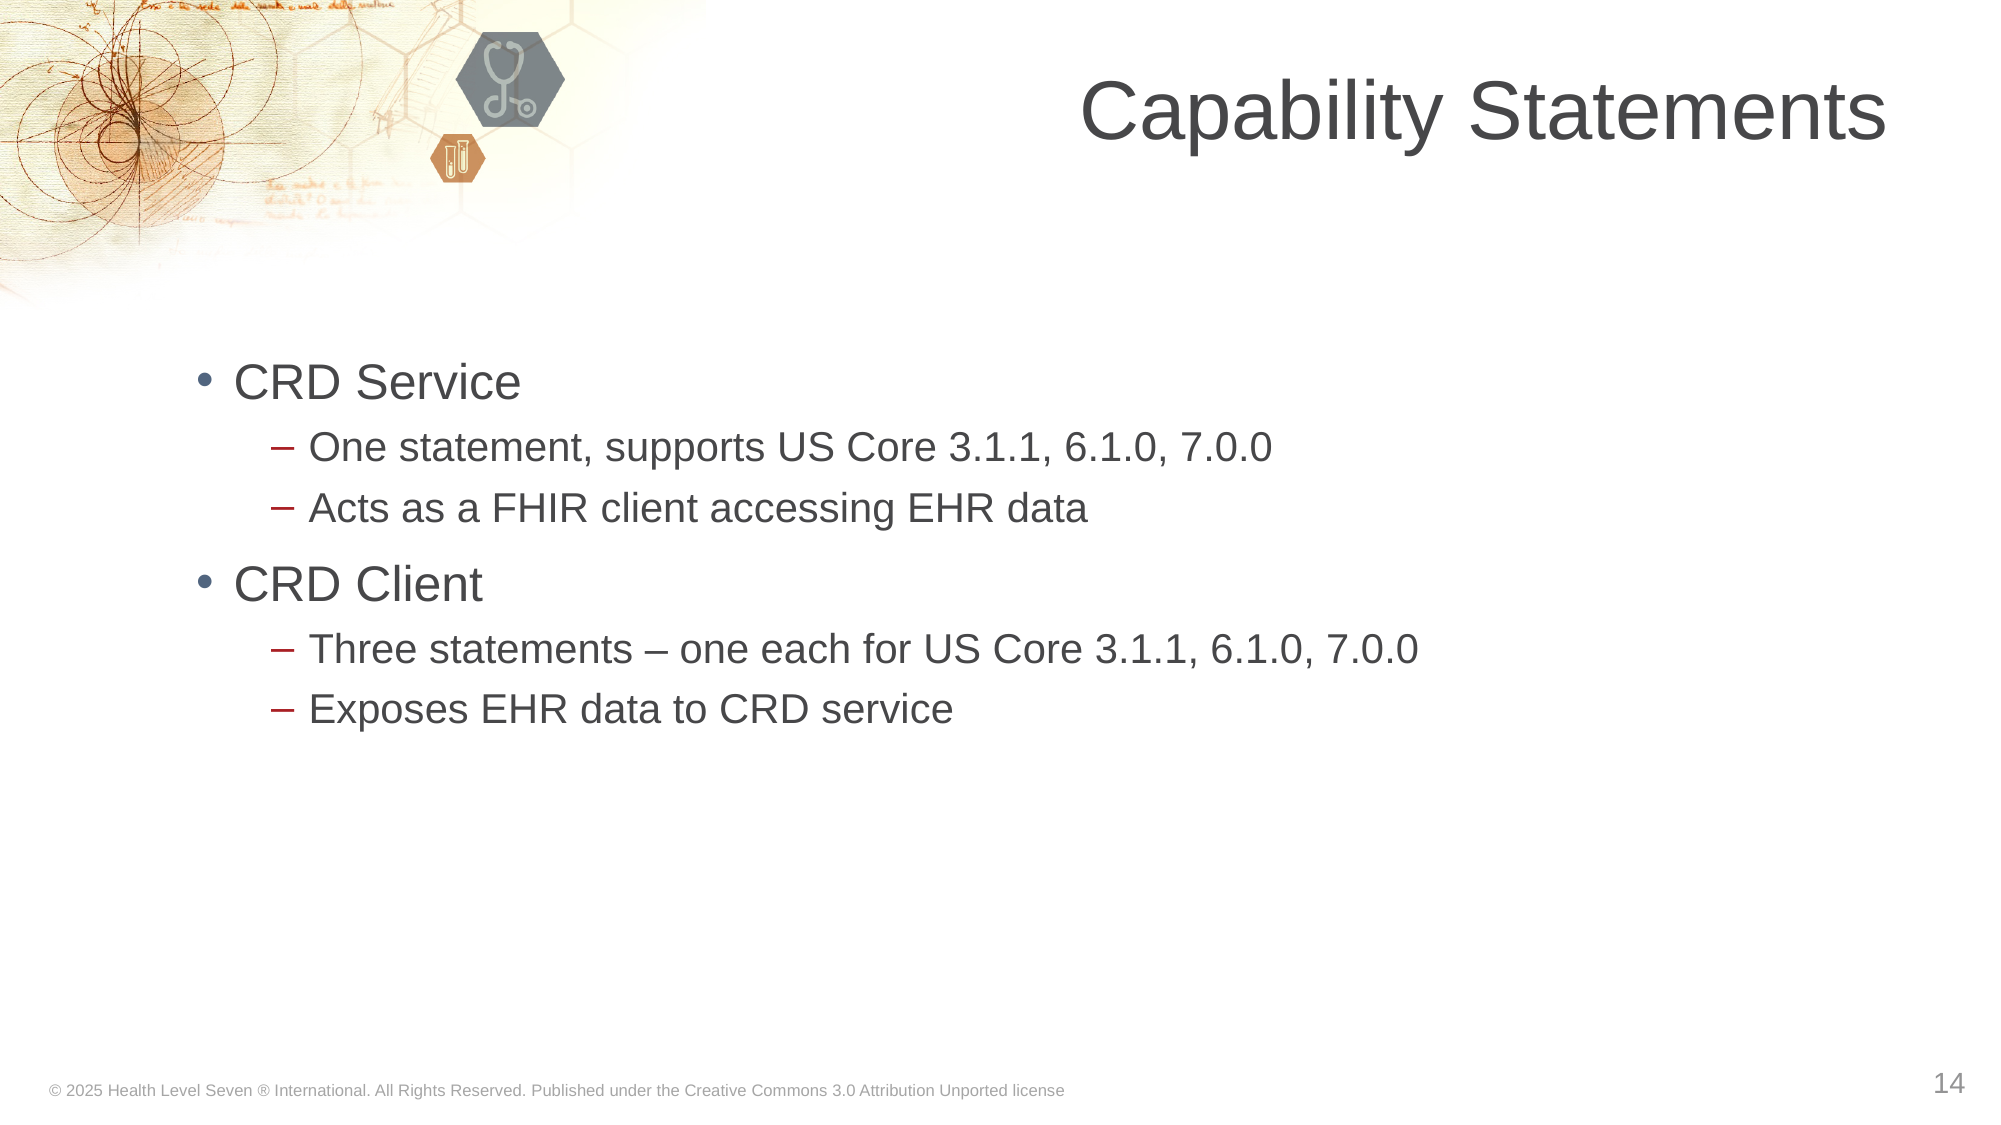

# Capability Statements
CRD Service
One statement, supports US Core 3.1.1, 6.1.0, 7.0.0
Acts as a FHIR client accessing EHR data
CRD Client
Three statements – one each for US Core 3.1.1, 6.1.0, 7.0.0
Exposes EHR data to CRD service
14